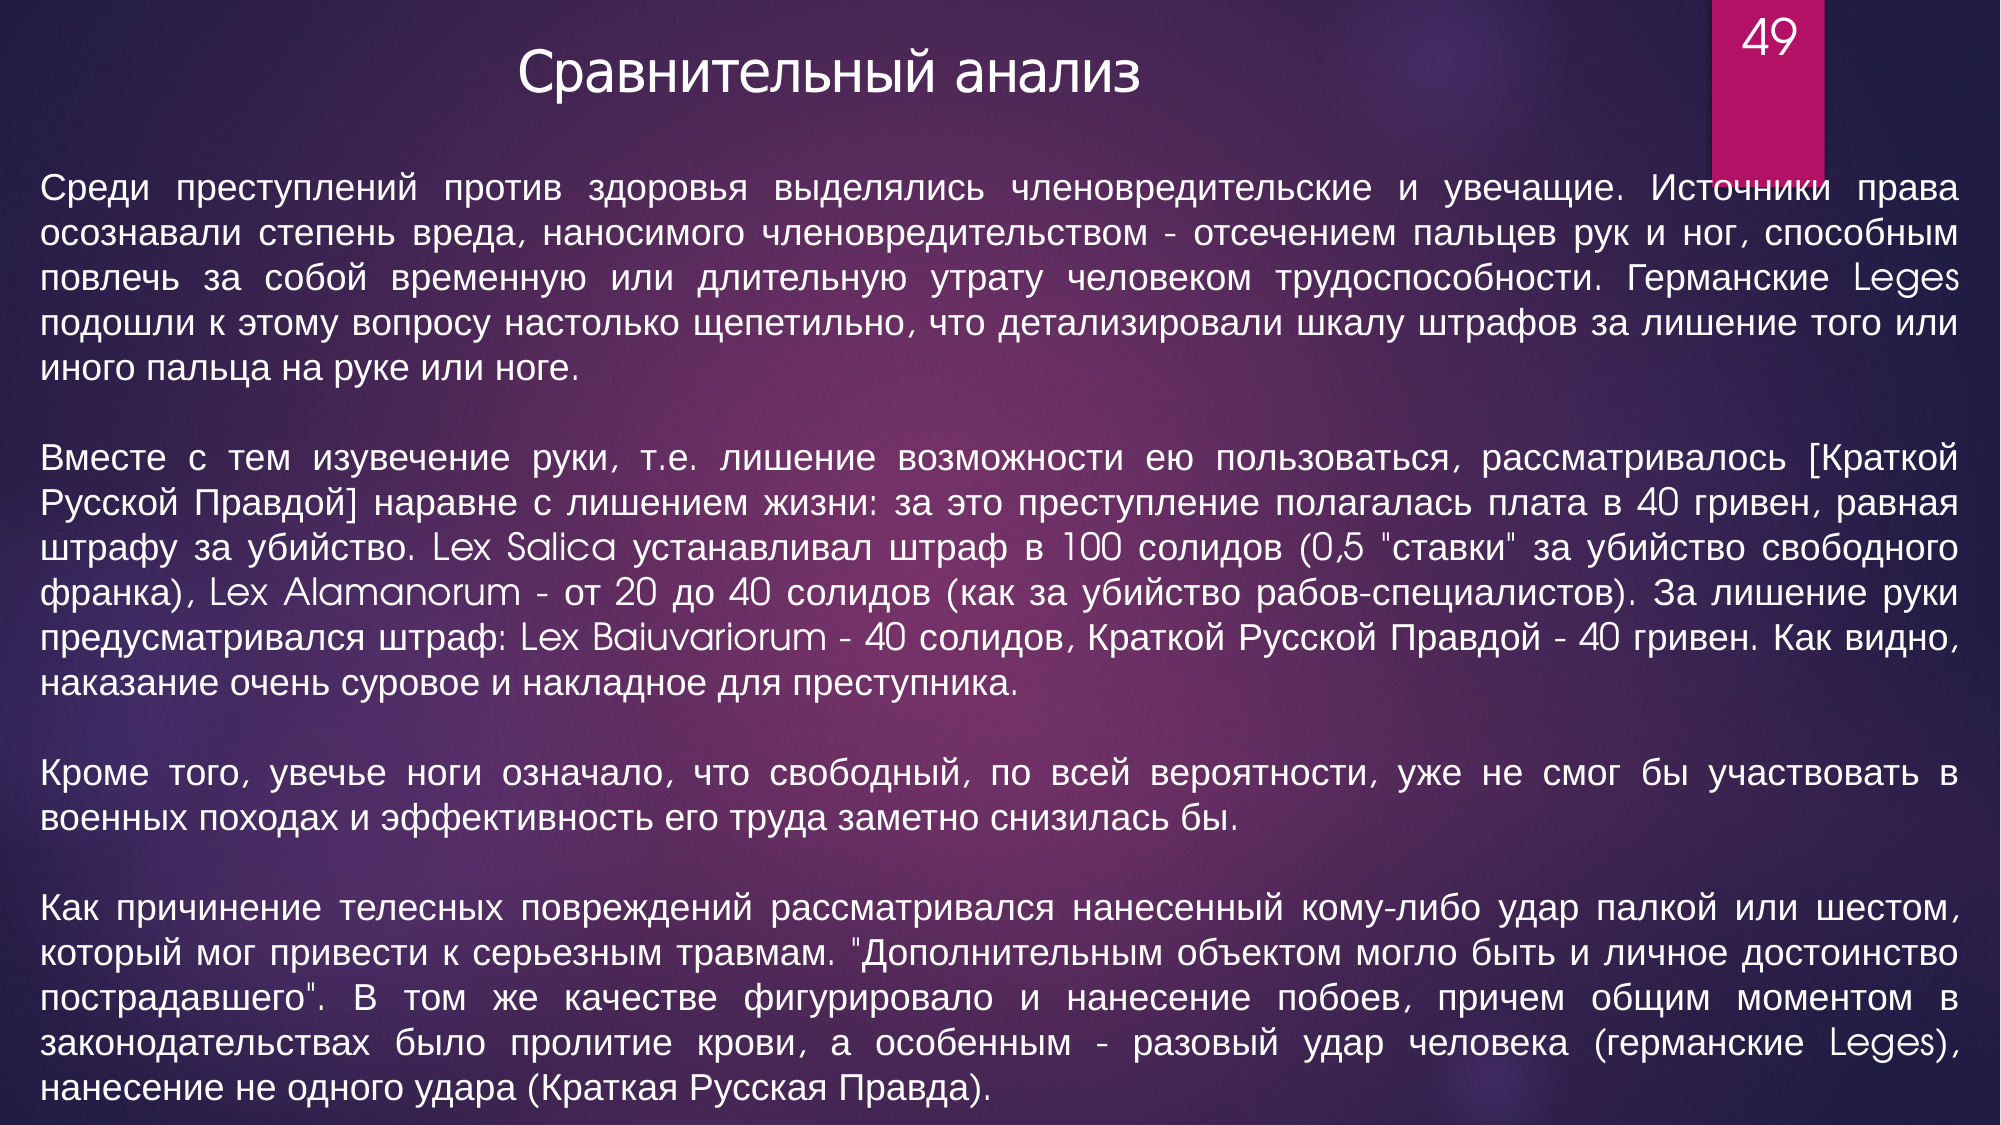

49
Сравнительный анализ
Среди преступлений против здоровья выделялись членовредительские и увечащие. Источники права осознавали степень вреда, наносимого членовредительством - отсечением пальцев рук и ног, способным повлечь за собой временную или длительную утрату человеком трудоспособности. Германские Leges подошли к этому вопросу настолько щепетильно, что детализировали шкалу штрафов за лишение того или иного пальца на руке или ноге.

Вместе с тем изувечение руки, т.е. лишение возможности ею пользоваться, рассматривалось [Краткой Русской Правдой] наравне с лишением жизни: за это преступление полагалась плата в 40 гривен, равная штрафу за убийство. Lex Salica устанавливал штраф в 100 солидов (0,5 "ставки" за убийство свободного франка), Lex Alamanorum - от 20 до 40 солидов (как за убийство рабов-специалистов). За лишение руки предусматривался штраф: Lex Baiuvariorum - 40 солидов, Краткой Русской Правдой - 40 гривен. Как видно, наказание очень суровое и накладное для преступника.

Кроме того, увечье ноги означало, что свободный, по всей вероятности, уже не смог бы участвовать в военных походах и эффективность его труда заметно снизилась бы.

Как причинение телесных повреждений рассматривался нанесенный кому-либо удар палкой или шестом, который мог привести к серьезным травмам. "Дополнительным объектом могло быть и личное достоинство пострадавшего". В том же качестве фигурировало и нанесение побоев, причем общим моментом в законодательствах было пролитие крови, а особенным - разовый удар человека (германские Leges), нанесение не одного удара (Краткая Русская Правда).